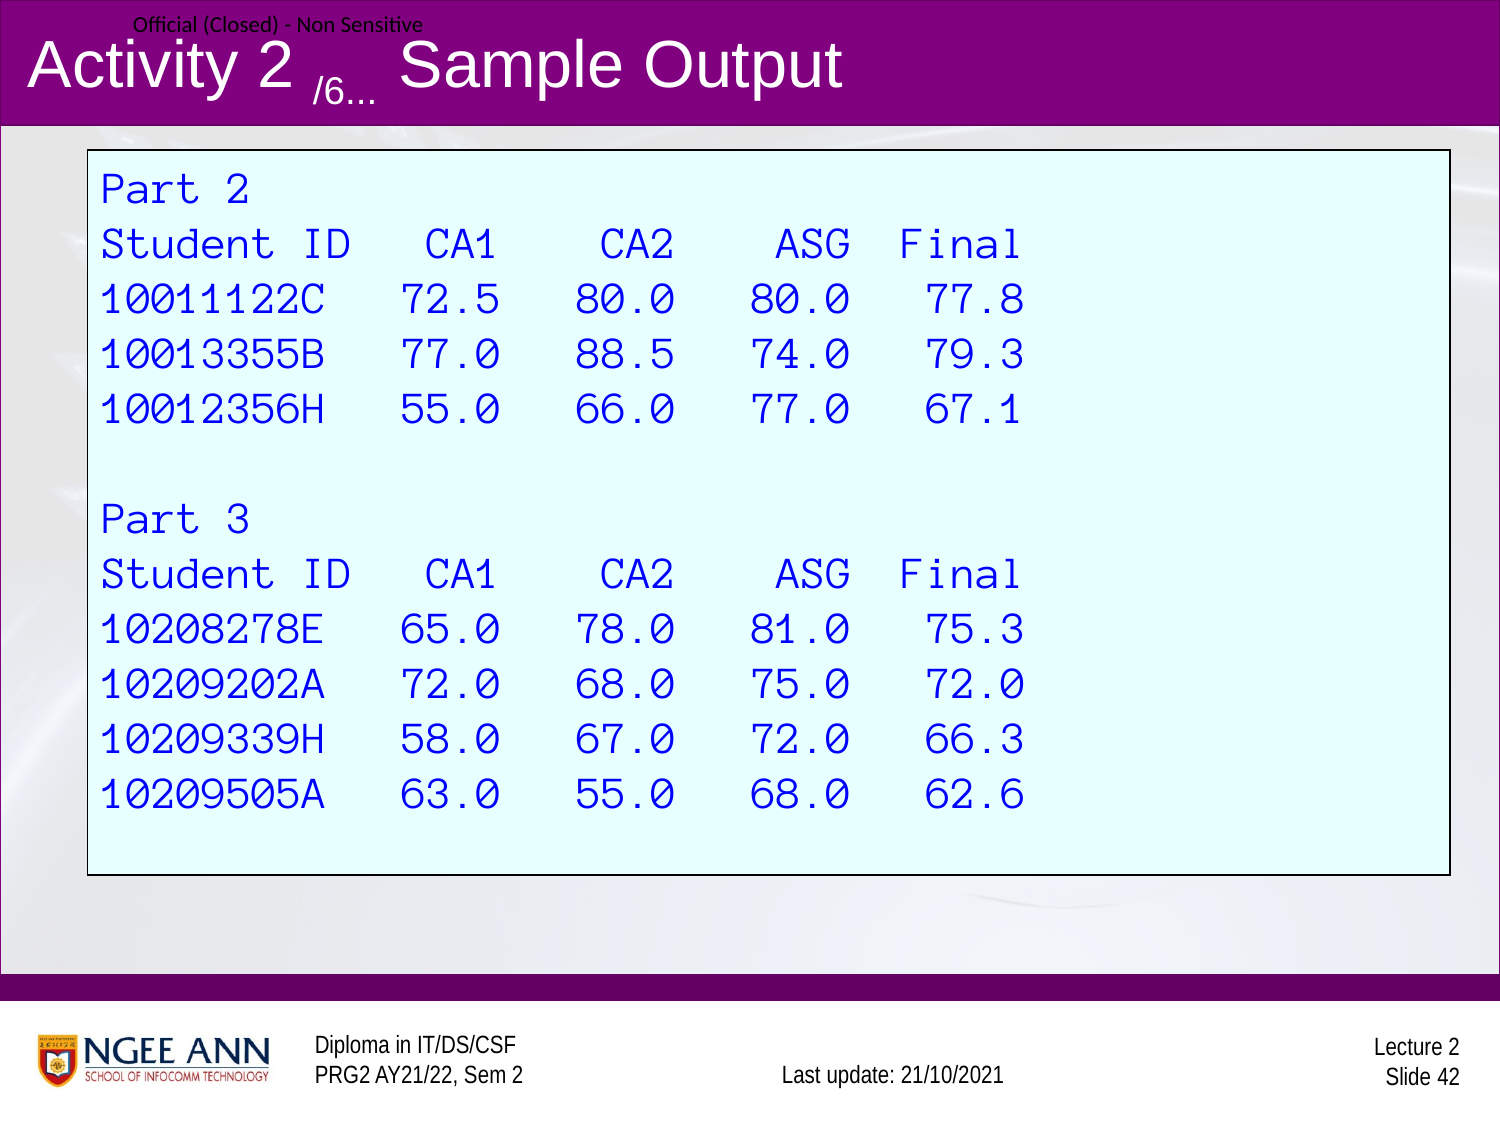

# Activity 2 /6...  Sample Output
Part 2
Student ID   CA1    CA2    ASG  Final
10011122C   72.5   80.0   80.0   77.8
10013355B   77.0   88.5   74.0   79.3
10012356H   55.0   66.0   77.0   67.1

Part 3
Student ID   CA1    CA2    ASG  Final
10208278E   65.0   78.0   81.0   75.3
10209202A   72.0   68.0   75.0   72.0
10209339H   58.0   67.0   72.0   66.3
10209505A   63.0   55.0   68.0   62.6